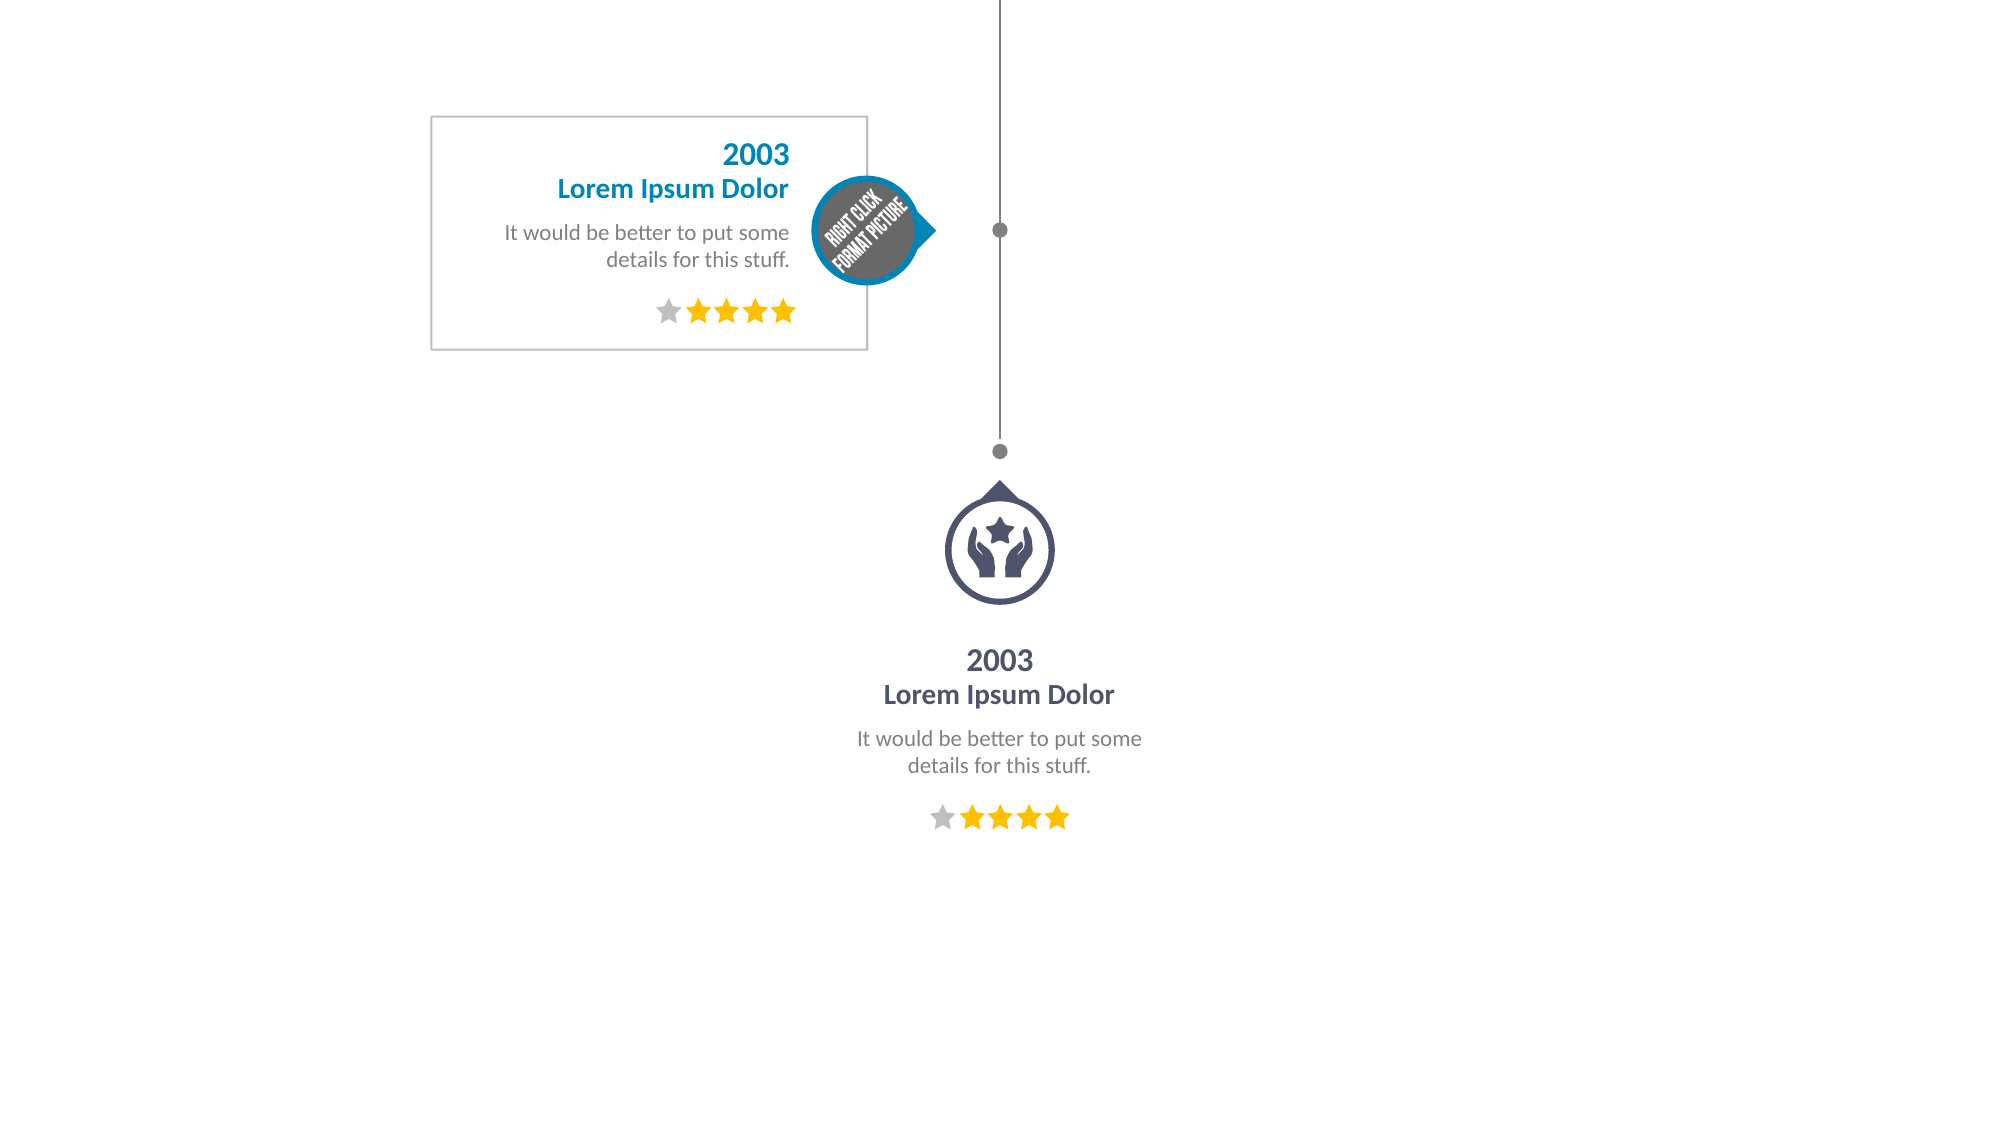

2003
Lorem Ipsum Dolor
It would be better to put some details for this stuff.

2003
Lorem Ipsum Dolor
It would be better to put some details for this stuff.